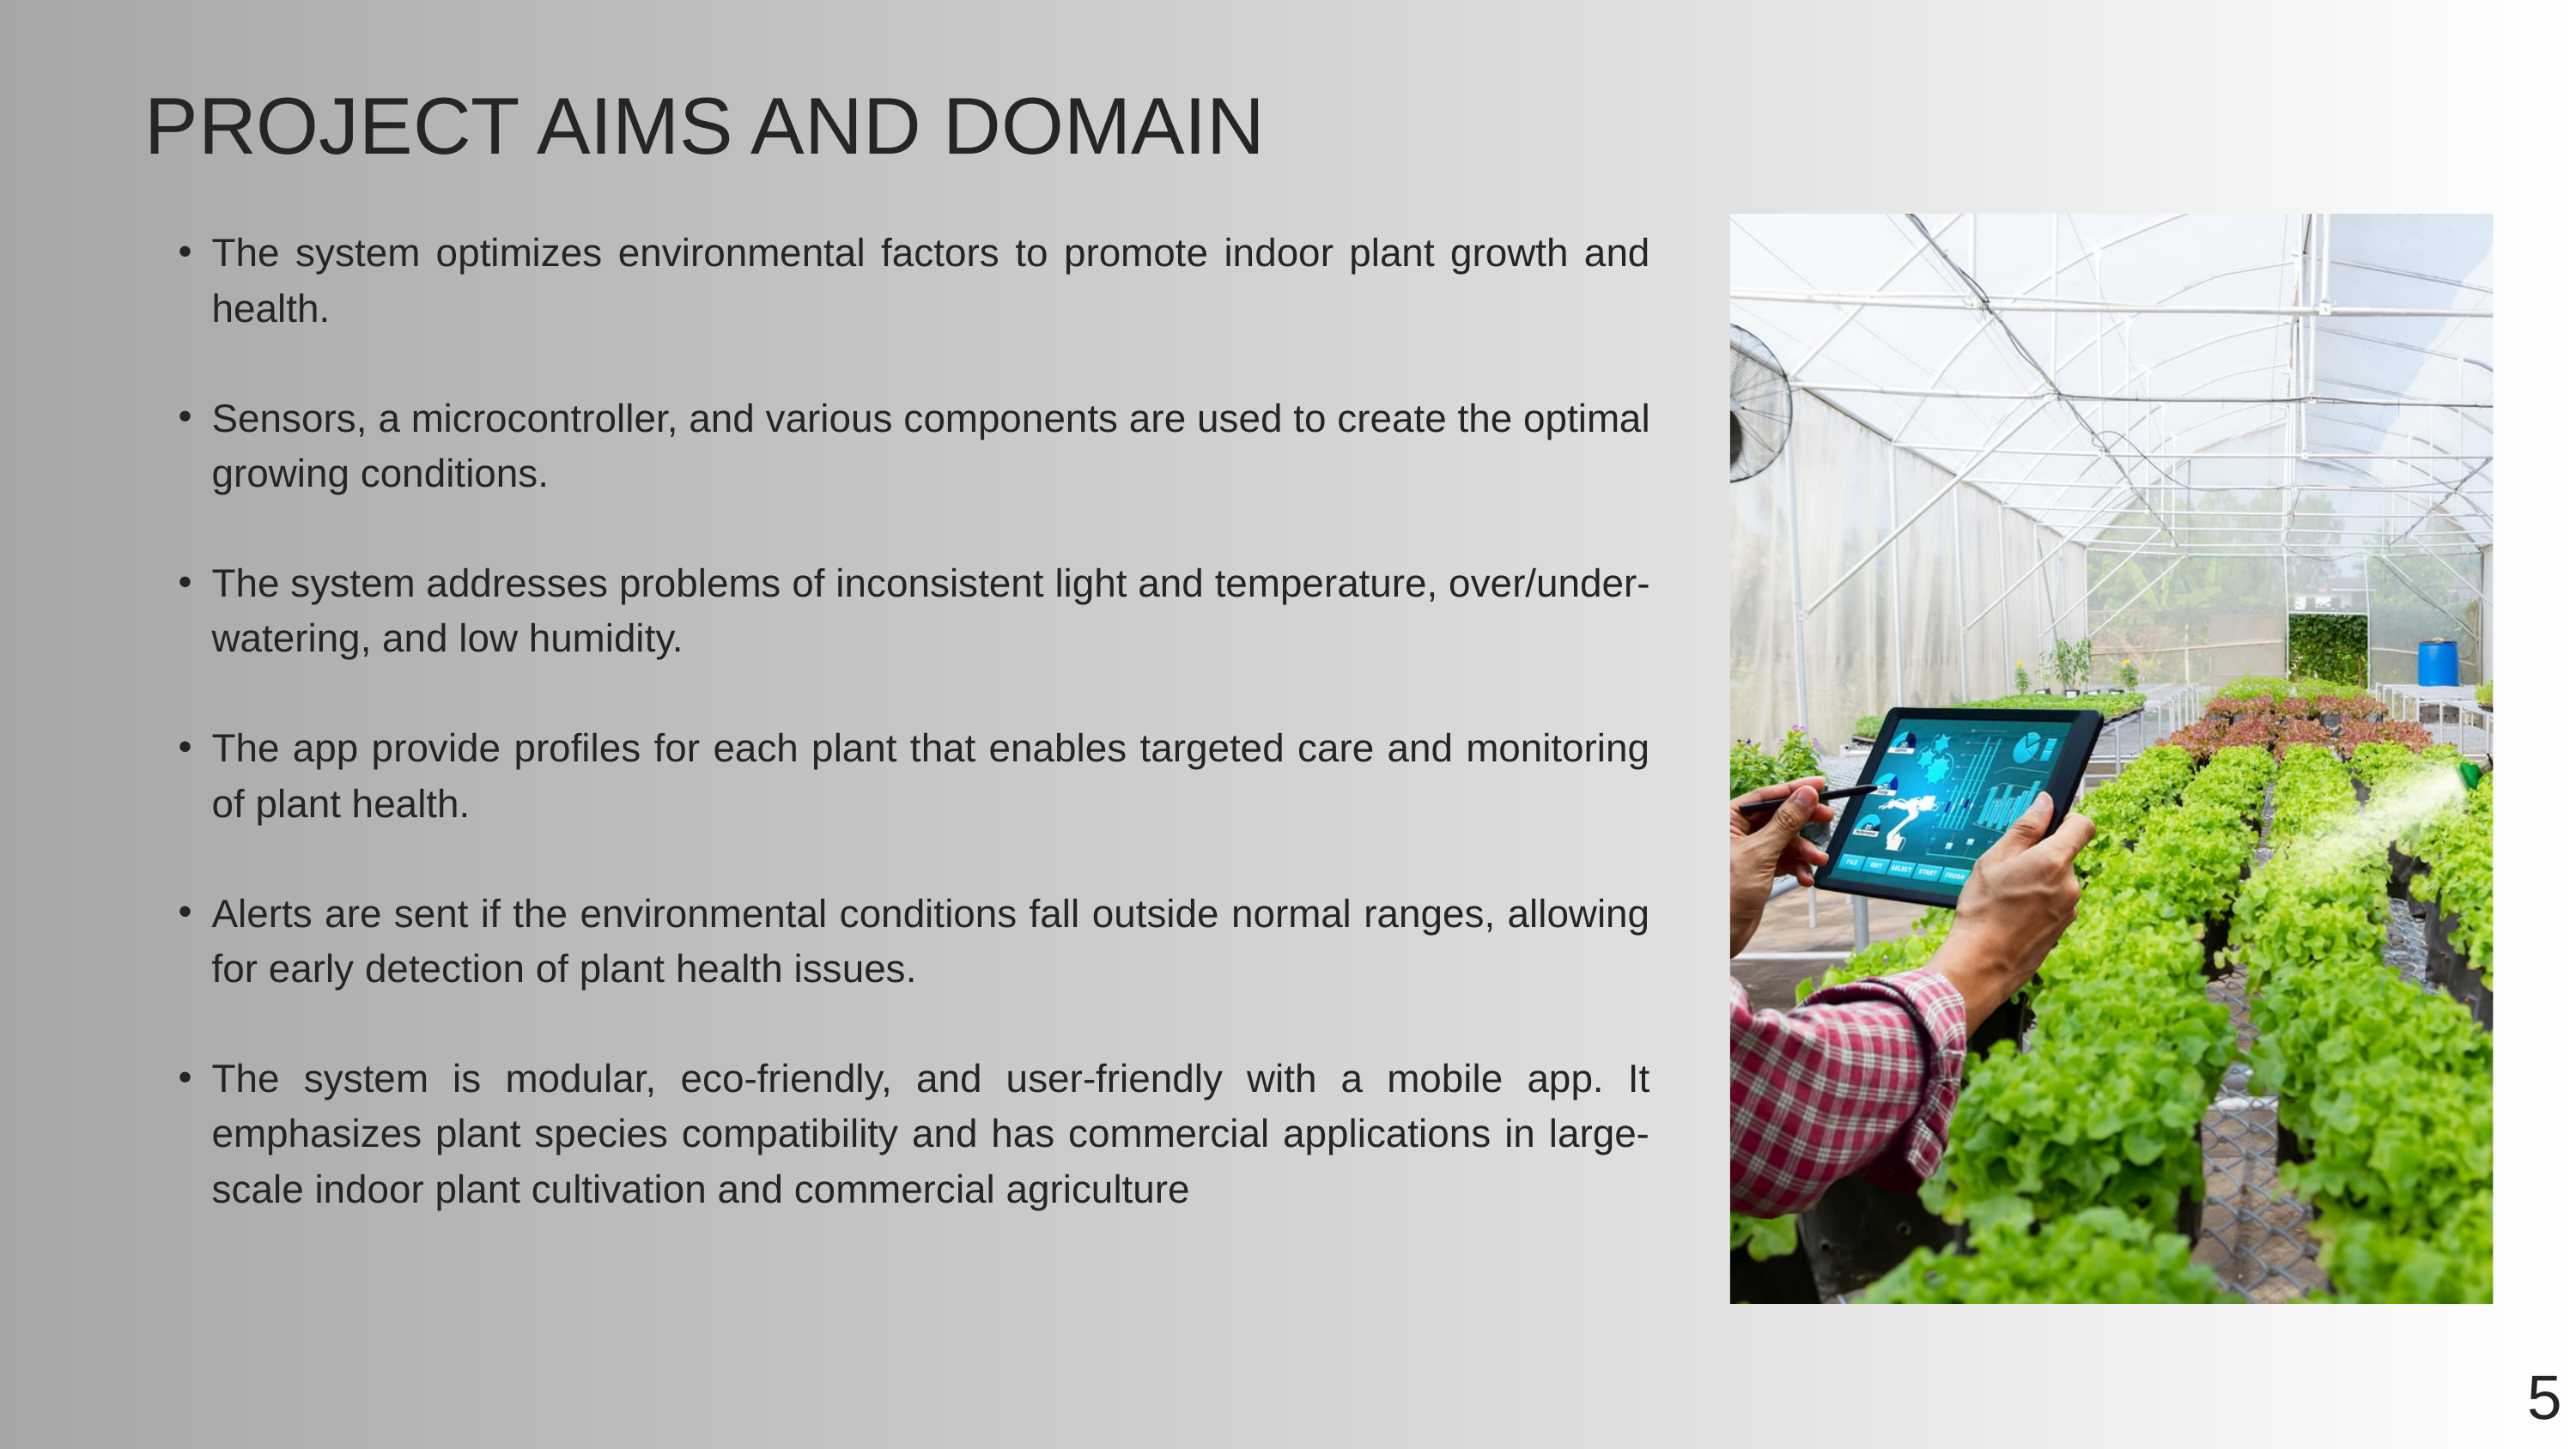

PROJECT AIMS AND DOMAIN

The system optimizes environmental factors to promote indoor plant growth and health.

Sensors, a microcontroller, and various components are used to create the optimal growing conditions.

The system addresses problems of inconsistent light and temperature, over/under-watering, and low humidity.

The app provide profiles for each plant that enables targeted care and monitoring of plant health.

Alerts are sent if the environmental conditions fall outside normal ranges, allowing for early detection of plant health issues.

The system is modular, eco-friendly, and user-friendly with a mobile app. It emphasizes plant species compatibility and has commercial applications in large-scale indoor plant cultivation and commercial agriculture

5